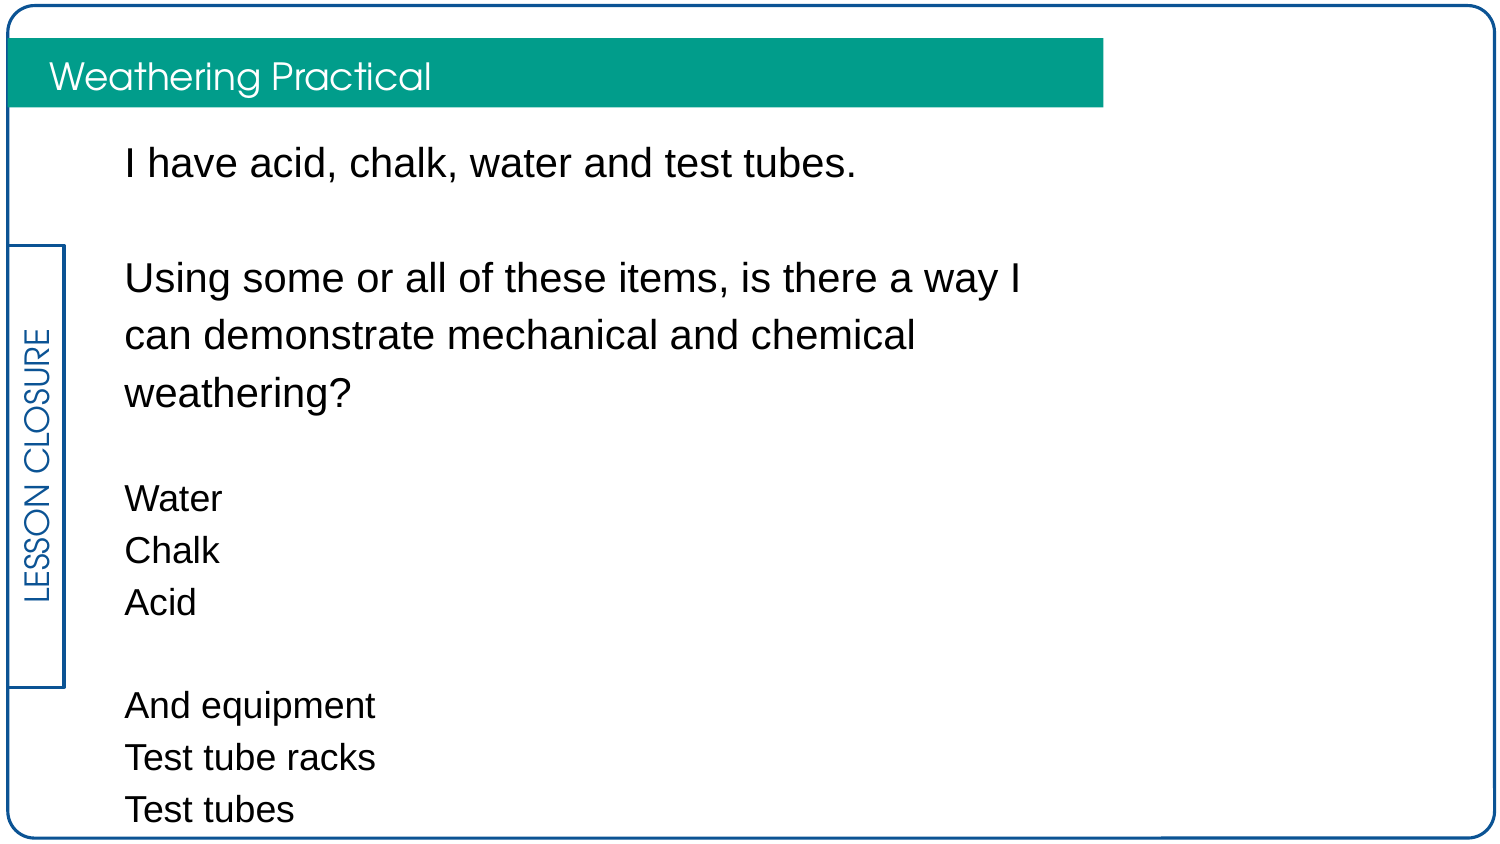

Weathering Practical
I have acid, chalk, water and test tubes.

Using some or all of these items, is there a way I can demonstrate mechanical and chemical weathering?

Water
Chalk
Acid

And equipment
Test tube racks
Test tubes